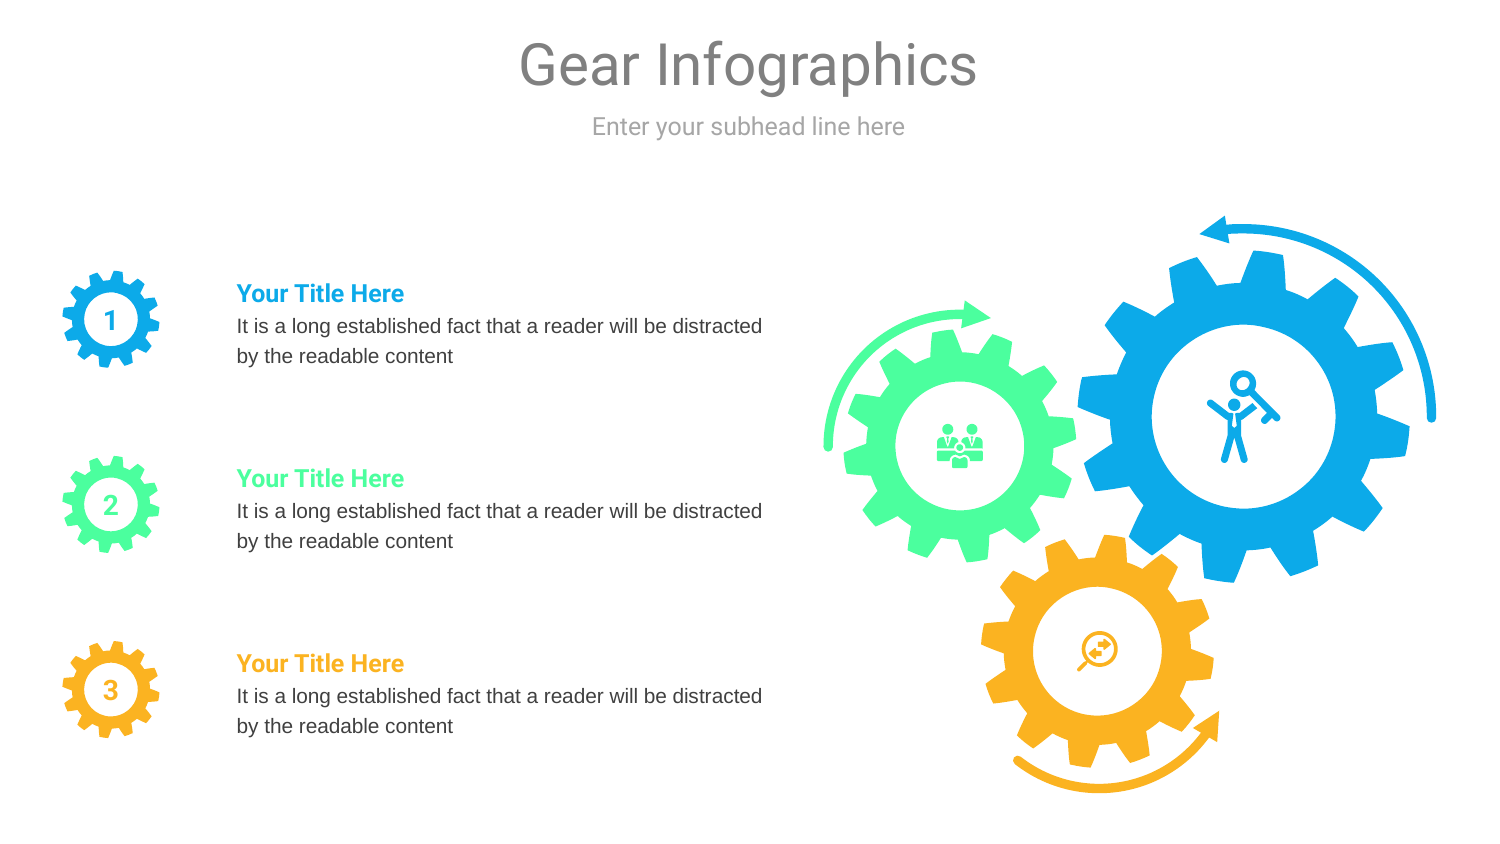

# Gear Infographics
Enter your subhead line here

Your Title Here
It is a long established fact that a reader will be distracted by the readable content
1

Your Title Here
It is a long established fact that a reader will be distracted by the readable content
2

Your Title Here
It is a long established fact that a reader will be distracted by the readable content
3